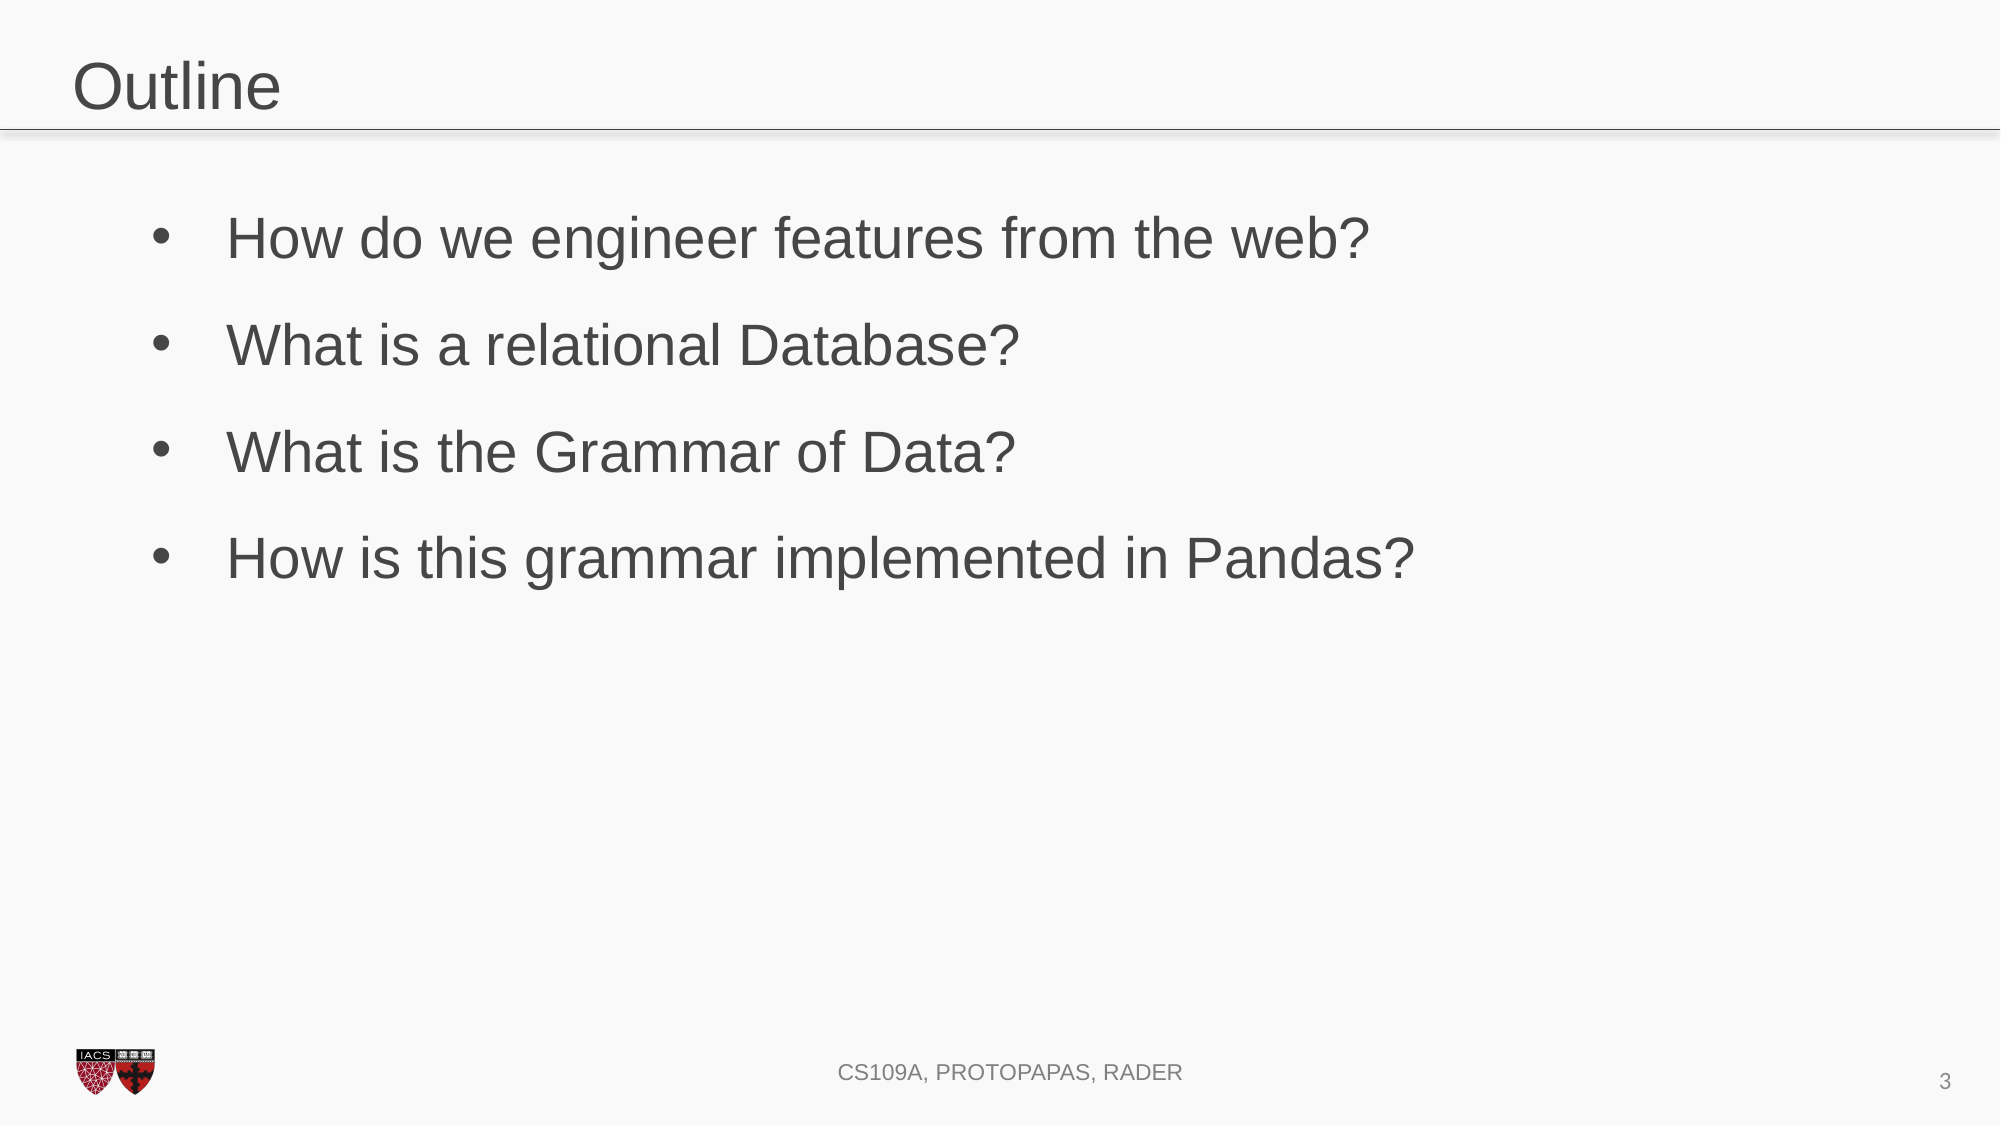

# Outline
How do we engineer features from the web?
What is a relational Database?
What is the Grammar of Data?
How is this grammar implemented in Pandas?

3